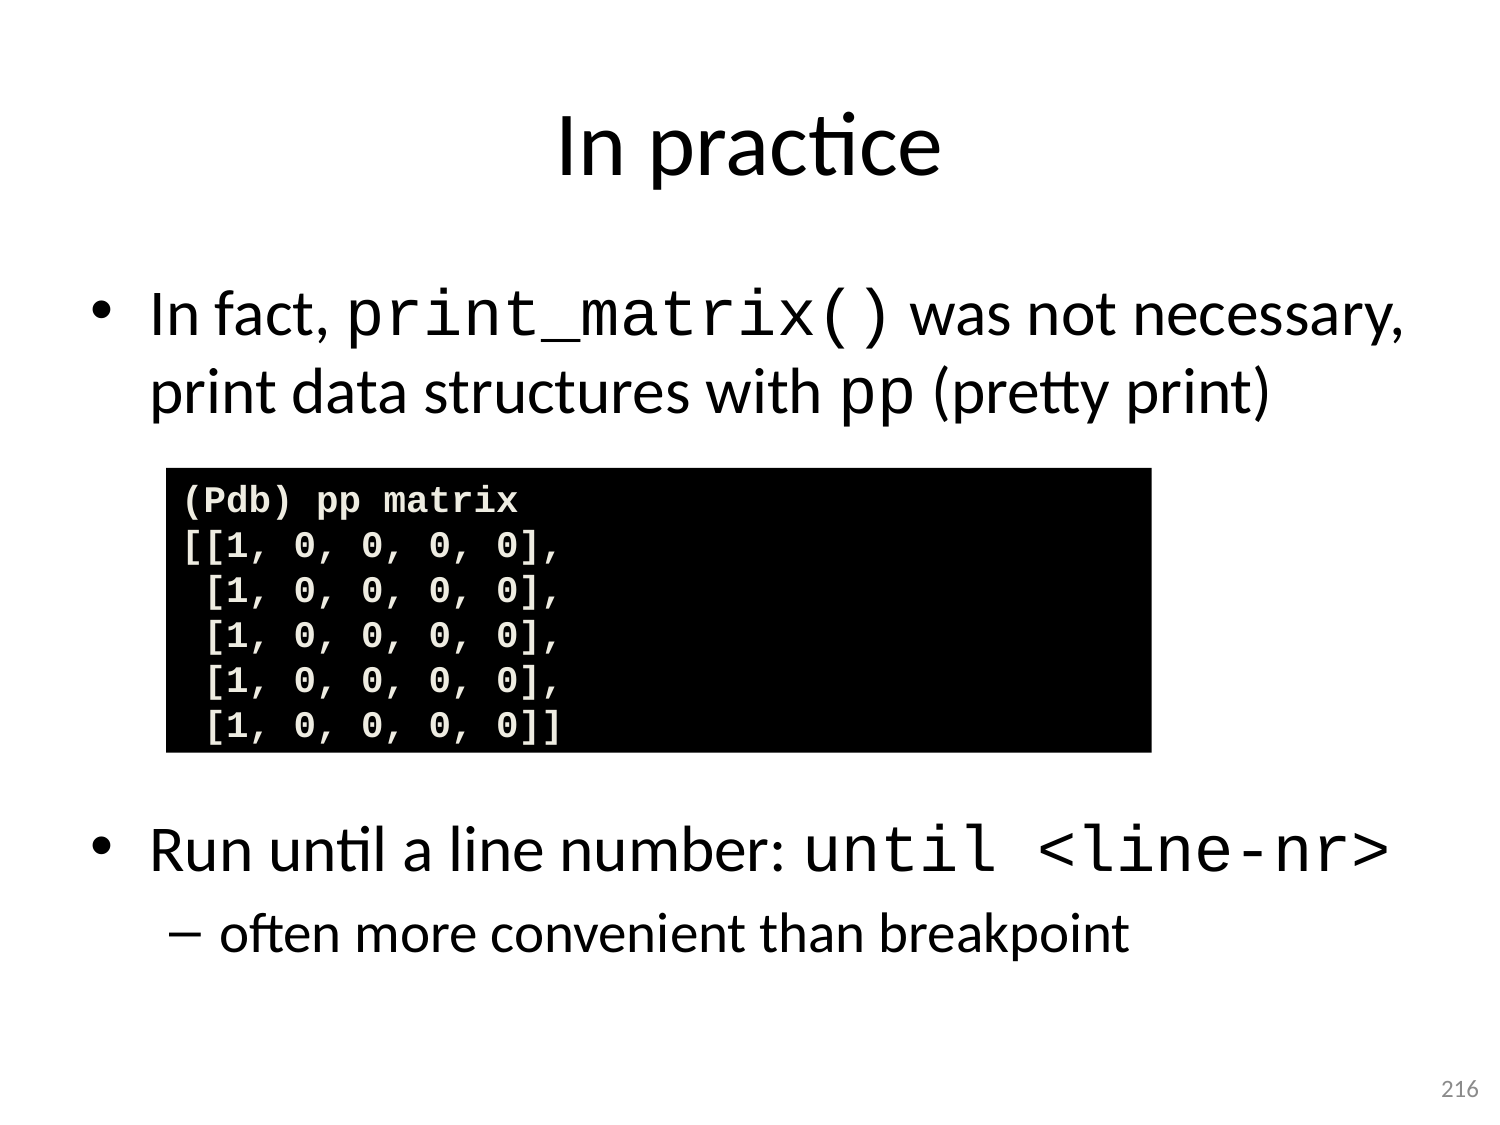

# In practice
In fact, print_matrix() was not necessary, print data structures with pp (pretty print)

Run until a line number: until <line-nr>
often more convenient than breakpoint
(Pdb) pp matrix
[[1, 0, 0, 0, 0],
 [1, 0, 0, 0, 0],
 [1, 0, 0, 0, 0],
 [1, 0, 0, 0, 0],
 [1, 0, 0, 0, 0]]
216